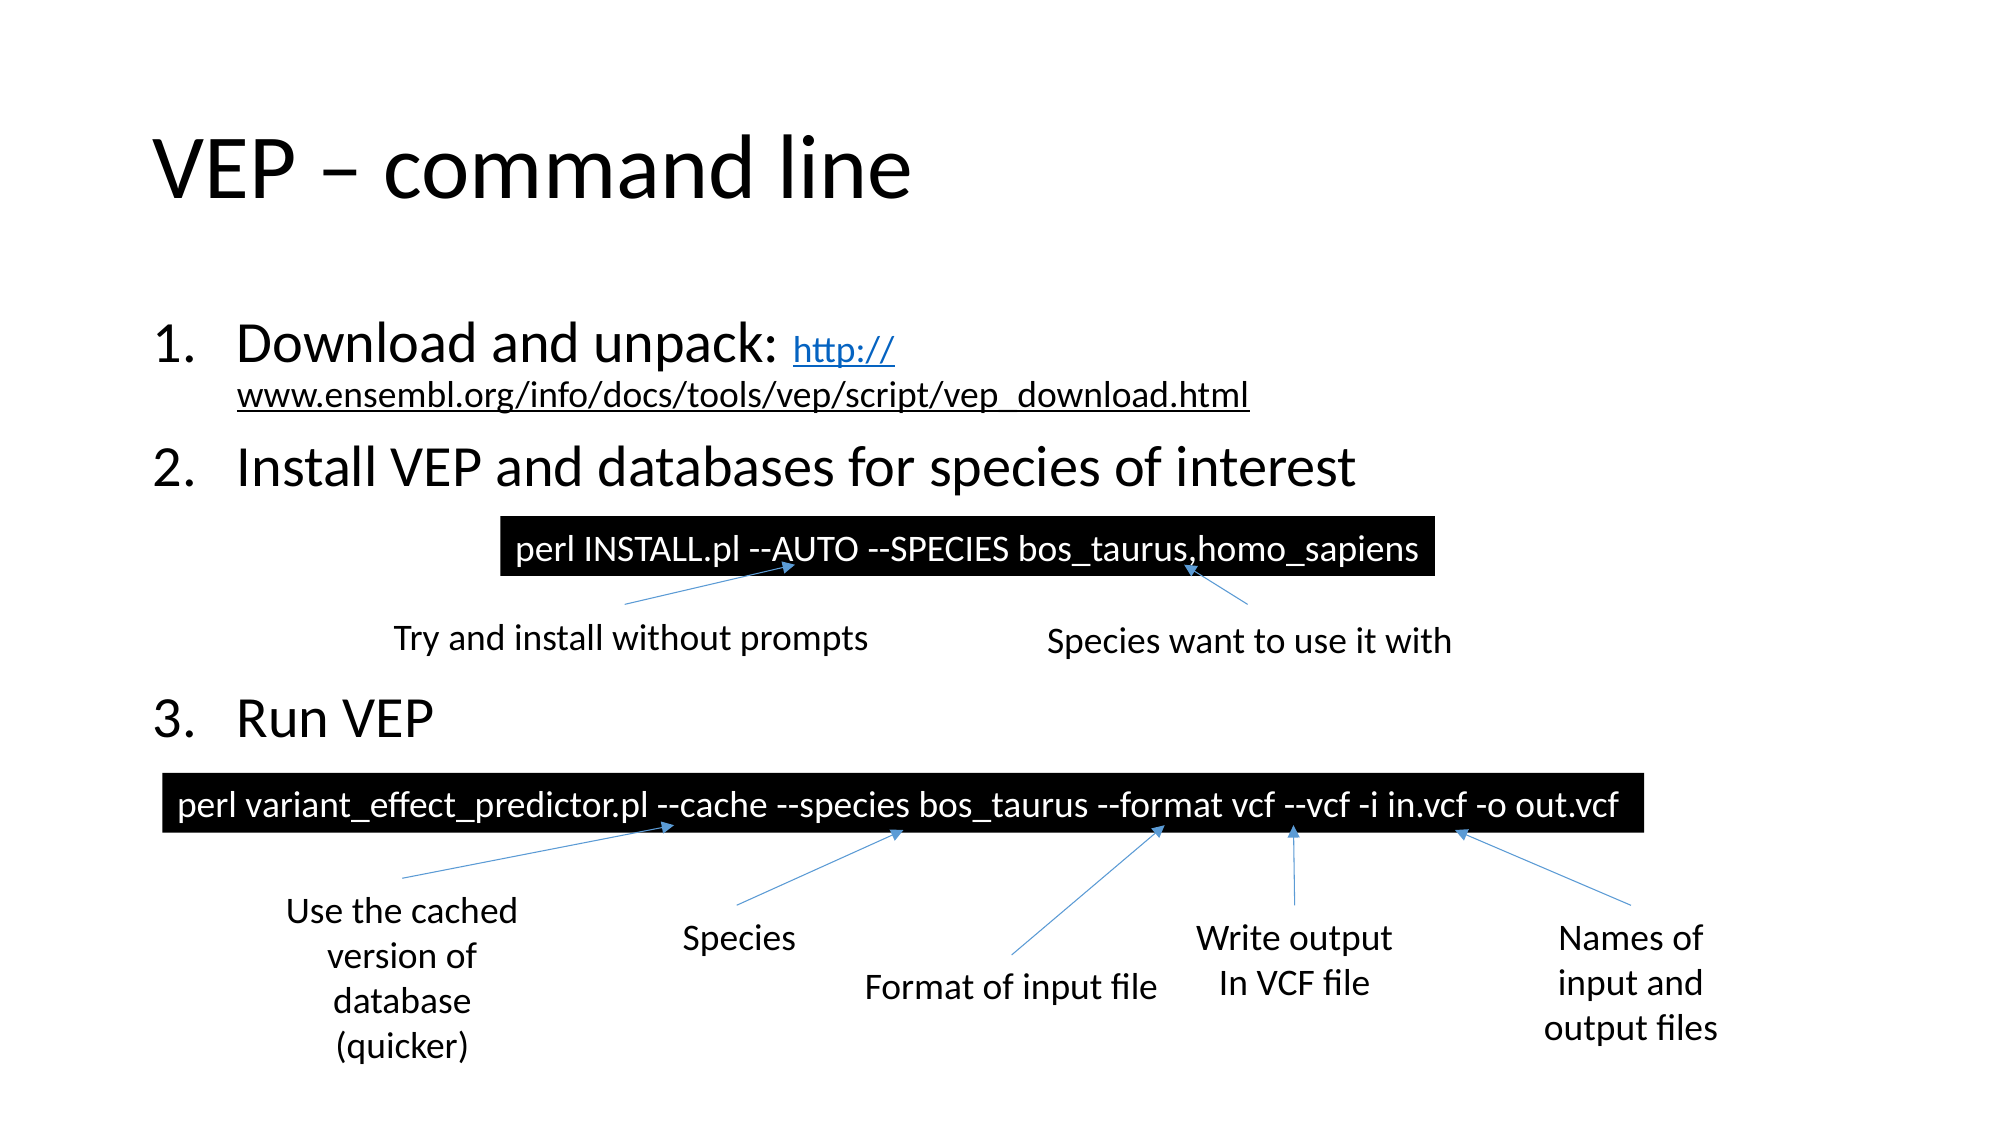

# VEP – command line
Download and unpack: http://www.ensembl.org/info/docs/tools/vep/script/vep_download.html
Install VEP and databases for species of interest

Run VEP
perl INSTALL.pl --AUTO --SPECIES bos_taurus,homo_sapiens
Try and install without prompts
Species want to use it with
perl variant_effect_predictor.pl --cache --species bos_taurus --format vcf --vcf -i in.vcf -o out.vcf
Use the cached version of database (quicker)
Names of input and output files
Species
Write output
In VCF file
Format of input file